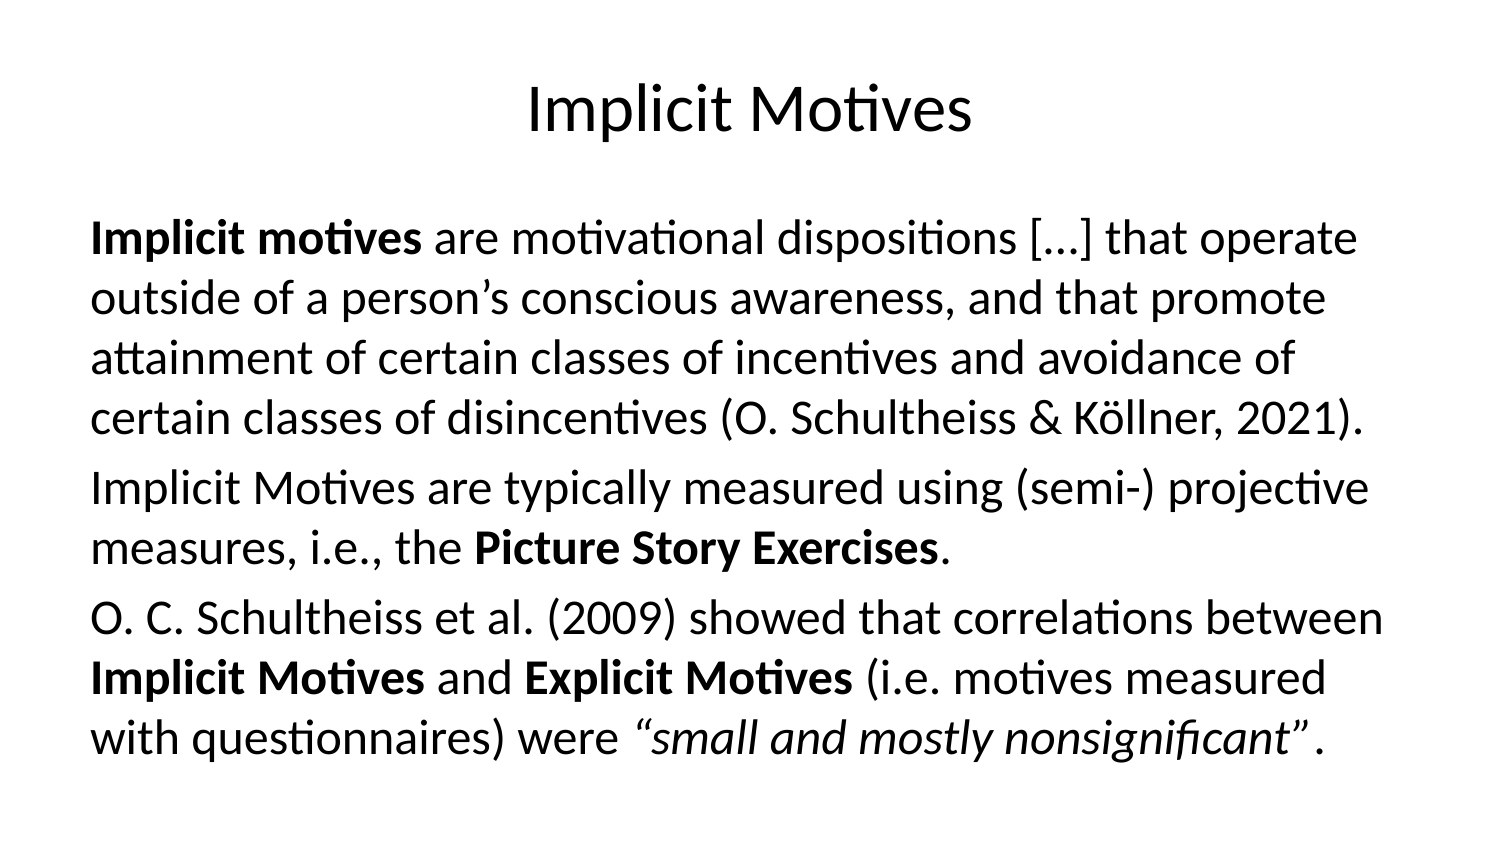

# Implicit Motives
Implicit motives are motivational dispositions […] that operate outside of a person’s conscious awareness, and that promote attainment of certain classes of incentives and avoidance of certain classes of disincentives (O. Schultheiss & Köllner, 2021).
Implicit Motives are typically measured using (semi-) projective measures, i.e., the Picture Story Exercises.
O. C. Schultheiss et al. (2009) showed that correlations between Implicit Motives and Explicit Motives (i.e. motives measured with questionnaires) were “small and mostly nonsignificant”.